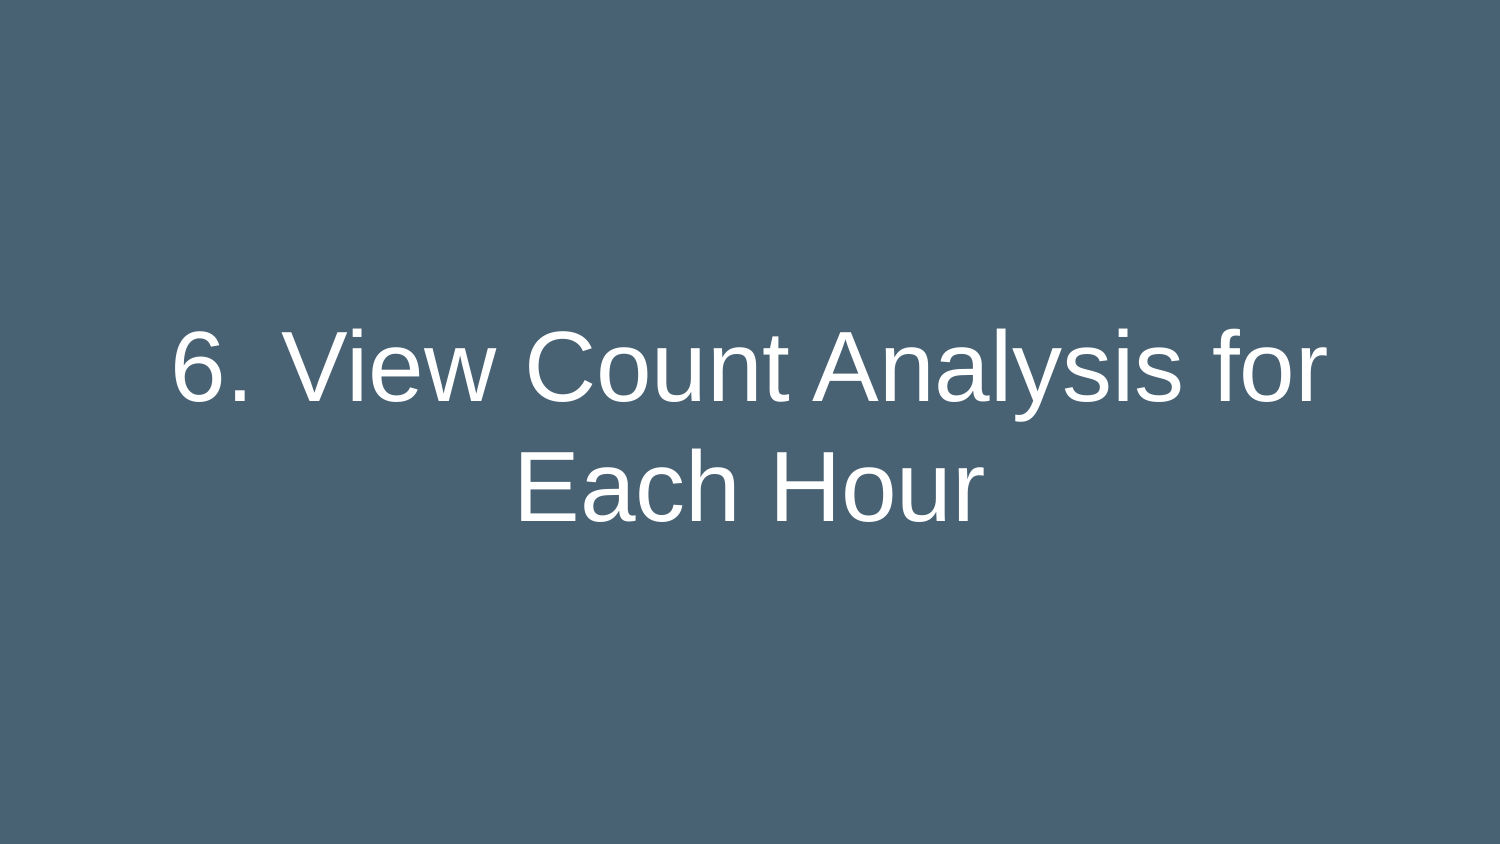

6. View Count Analysis for Each Hour